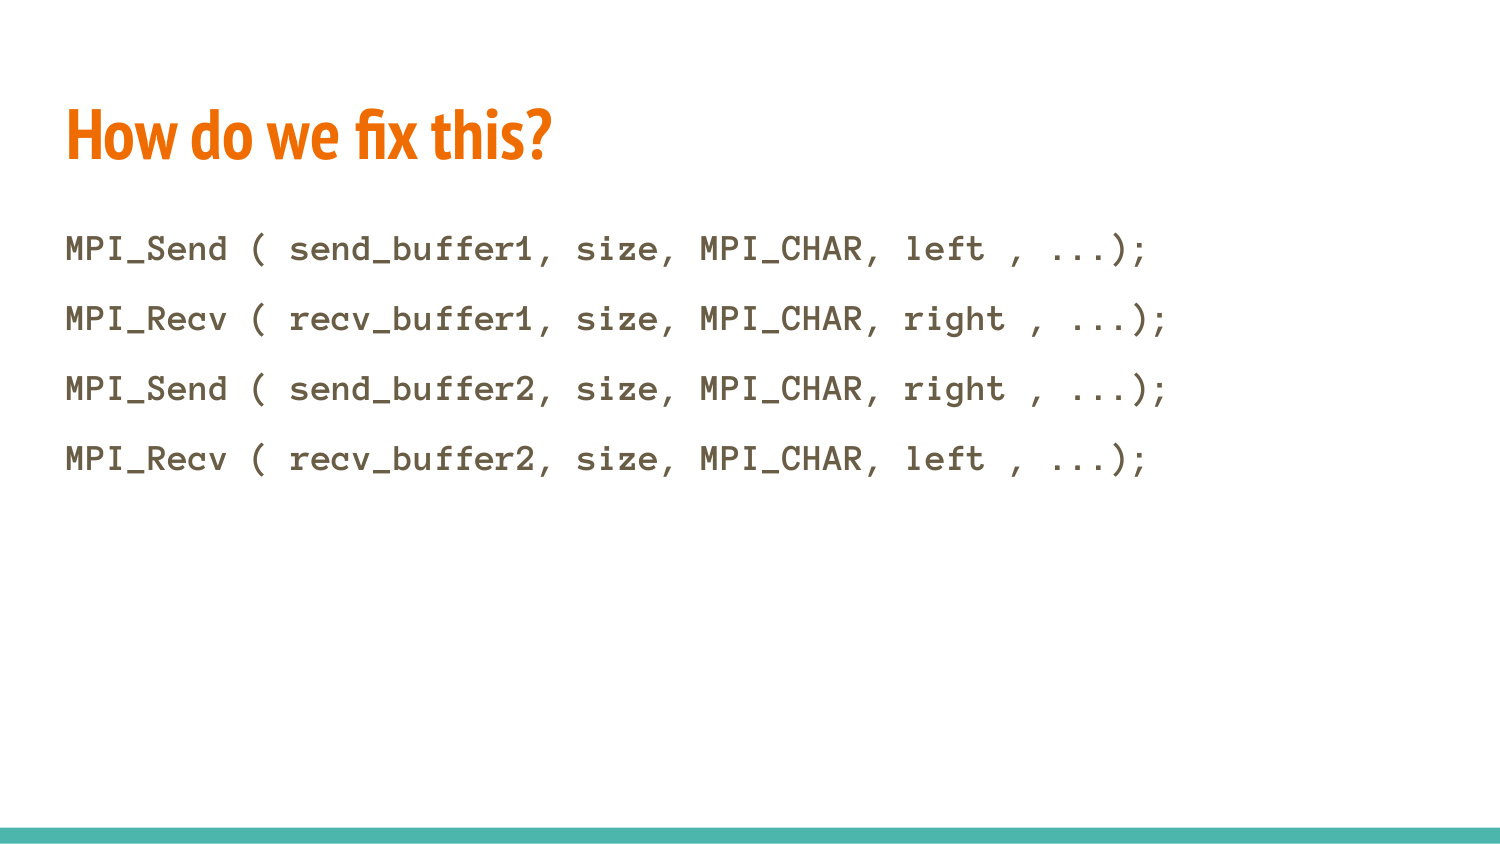

# How do we fix this?
MPI_Send ( send_buffer1, size, MPI_CHAR, left , ...);
MPI_Recv ( recv_buffer1, size, MPI_CHAR, right , ...);
MPI_Send ( send_buffer2, size, MPI_CHAR, right , ...);
MPI_Recv ( recv_buffer2, size, MPI_CHAR, left , ...);